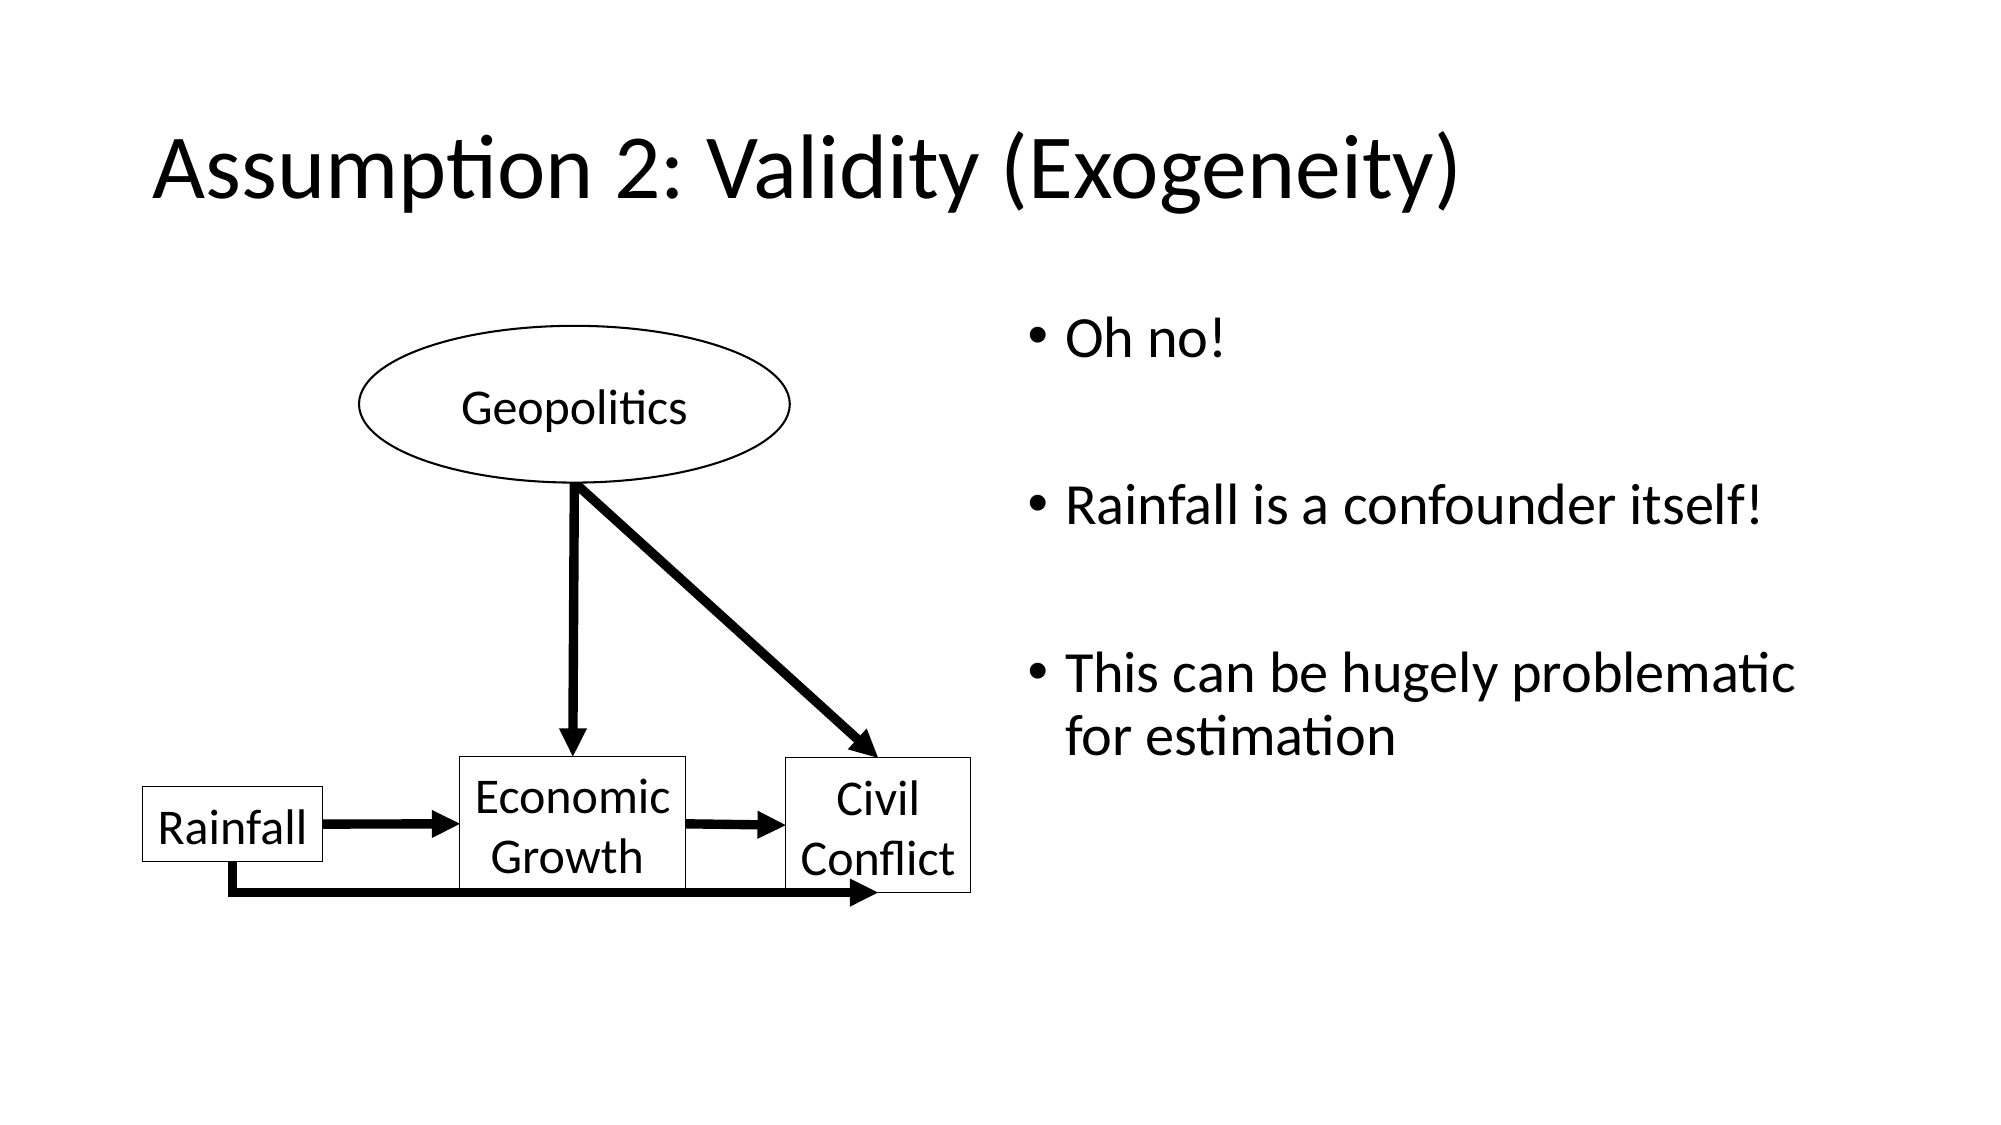

# Assumption 2: Validity (Exogeneity)
Oh no!

Rainfall is a confounder itself!

This can be hugely problematic for estimation
Geopolitics
Economic
Growth
Civil
Conflict
Rainfall